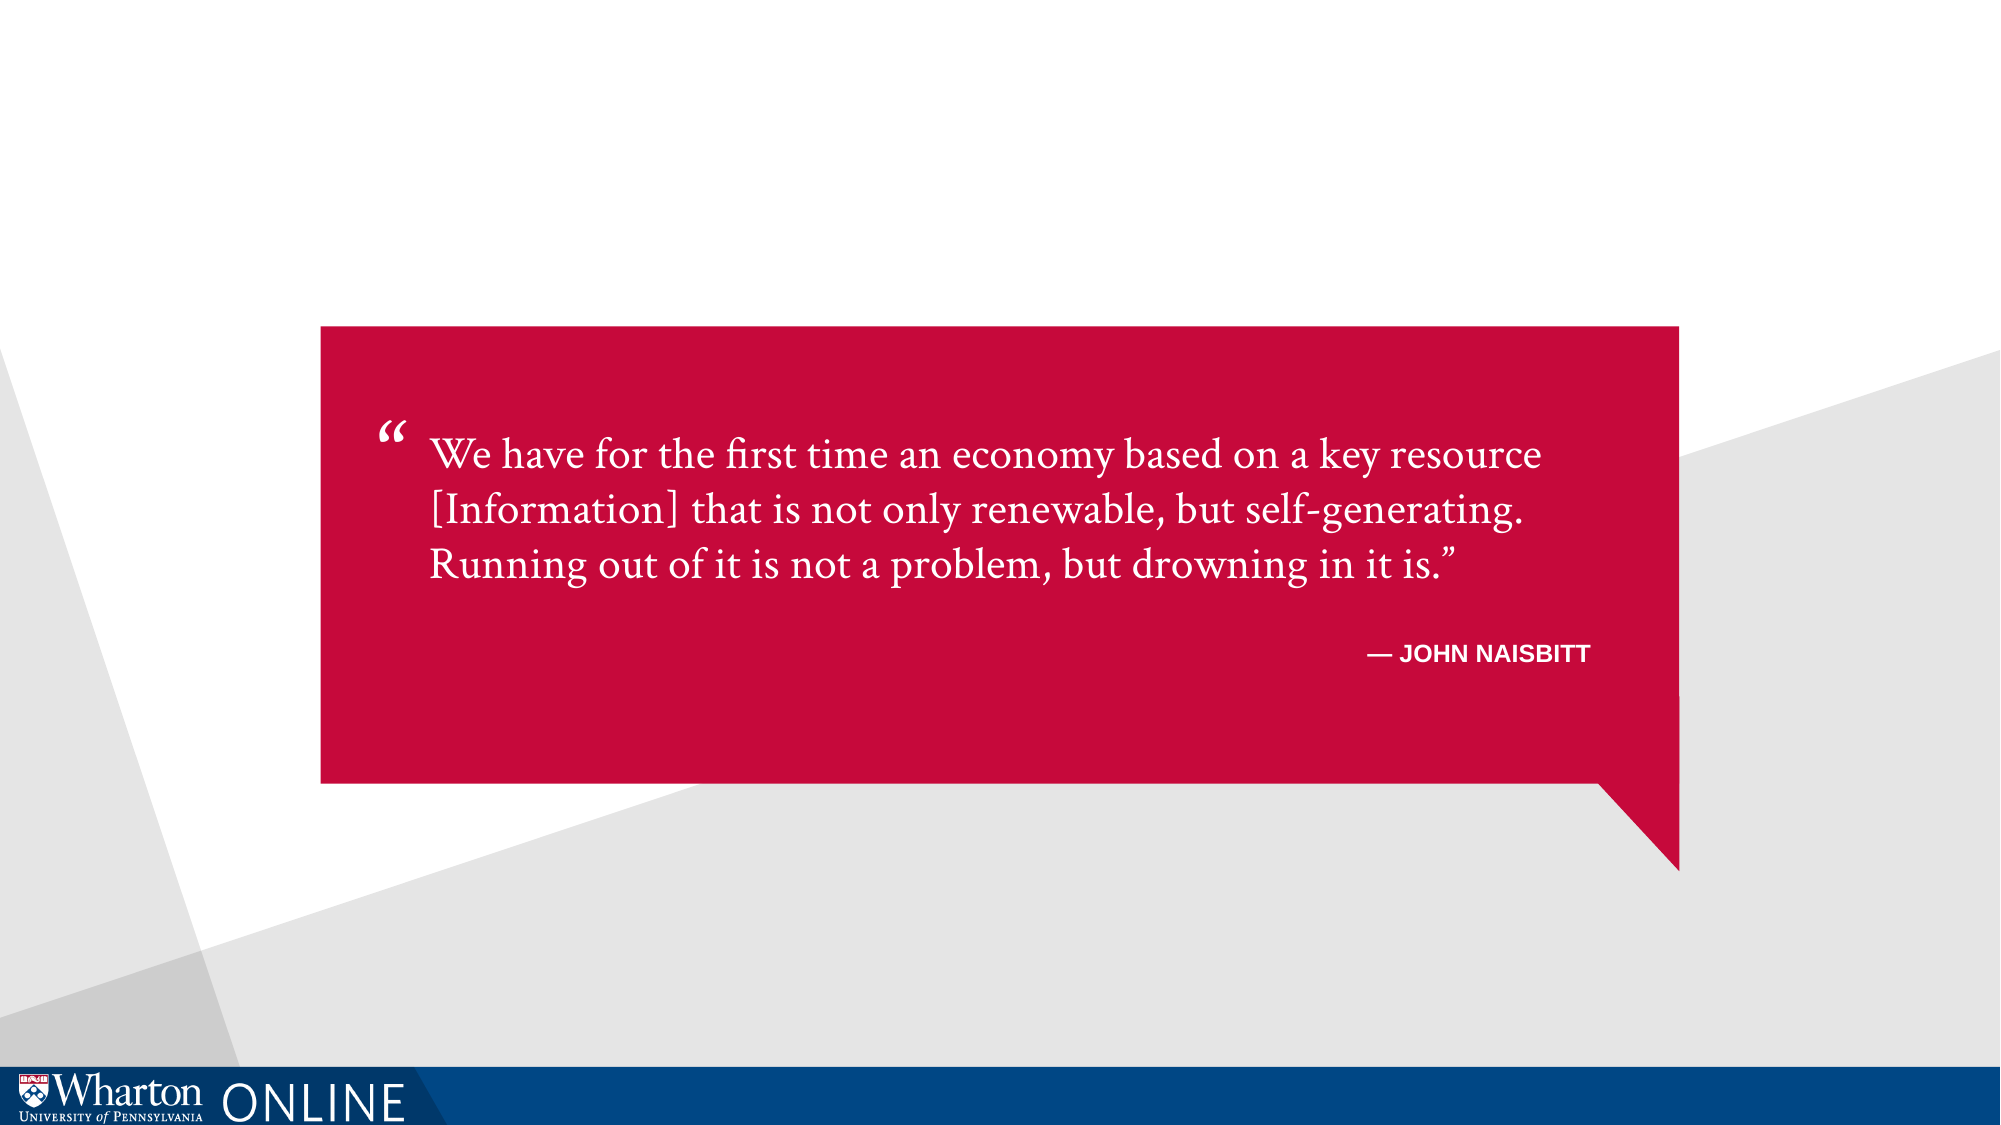

“
We have for the first time an economy based on a key resource [Information] that is not only renewable, but self-generating. Running out of it is not a problem, but drowning in it is.”
— JOHN NAISBITT